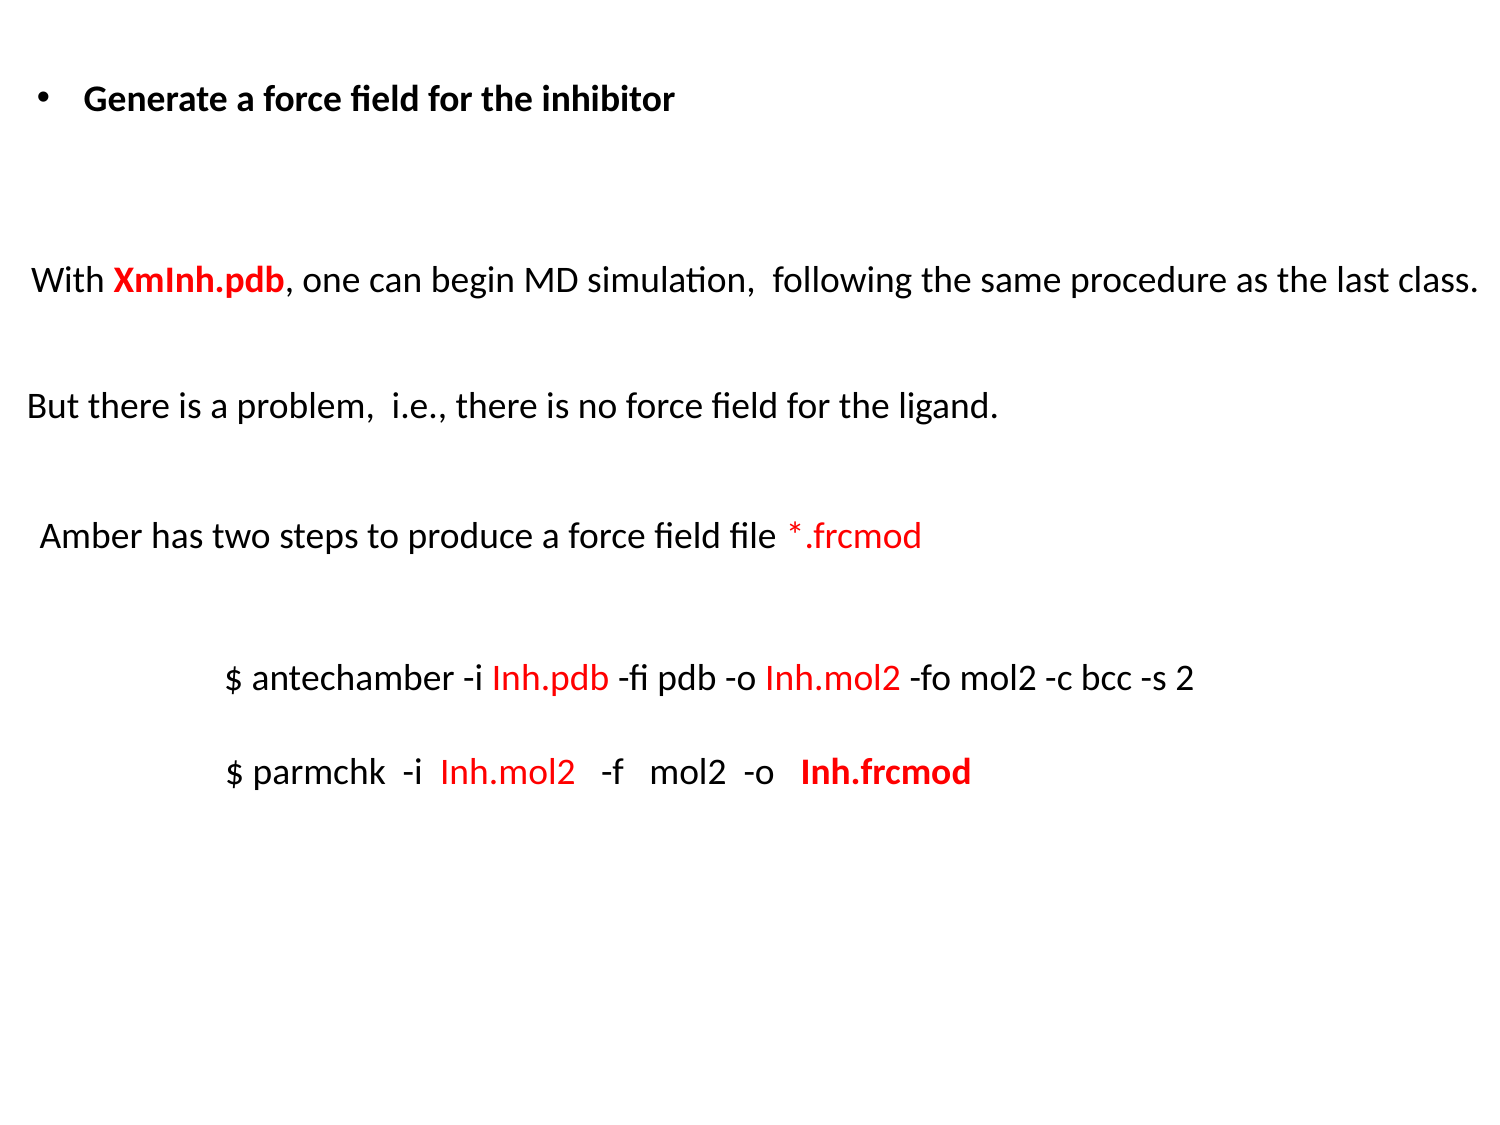

Generate a force field for the inhibitor
With XmInh.pdb, one can begin MD simulation,  following the same procedure as the last class.
But there is a problem,  i.e., there is no force field for the ligand.
Amber has two steps to produce a force field file *.frcmod
$ antechamber -i Inh.pdb -fi pdb -o Inh.mol2 -fo mol2 -c bcc -s 2
$ parmchk  -i  Inh.mol2   -f   mol2  -o   Inh.frcmod